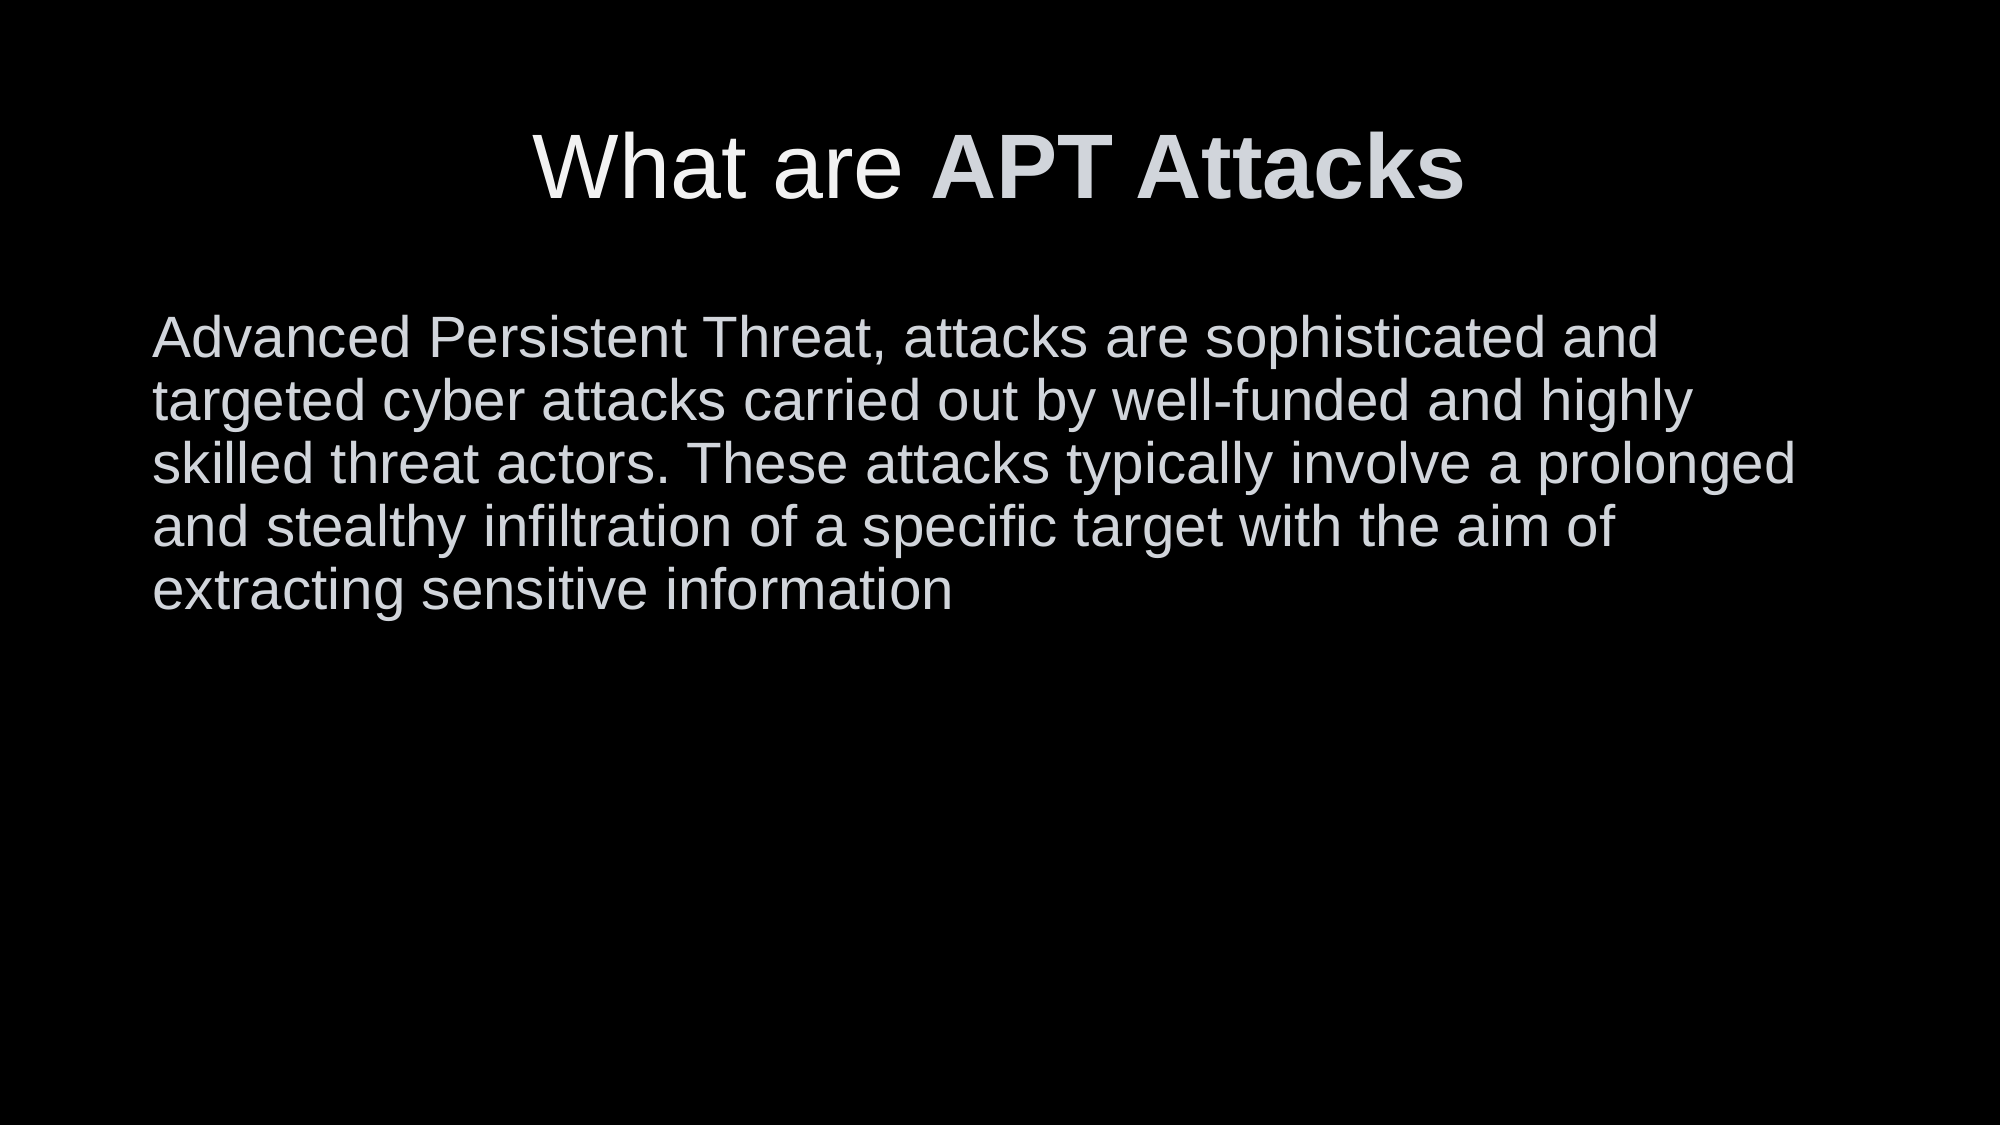

# What are APT Attacks
Advanced Persistent Threat, attacks are sophisticated and targeted cyber attacks carried out by well-funded and highly skilled threat actors. These attacks typically involve a prolonged and stealthy infiltration of a specific target with the aim of extracting sensitive information